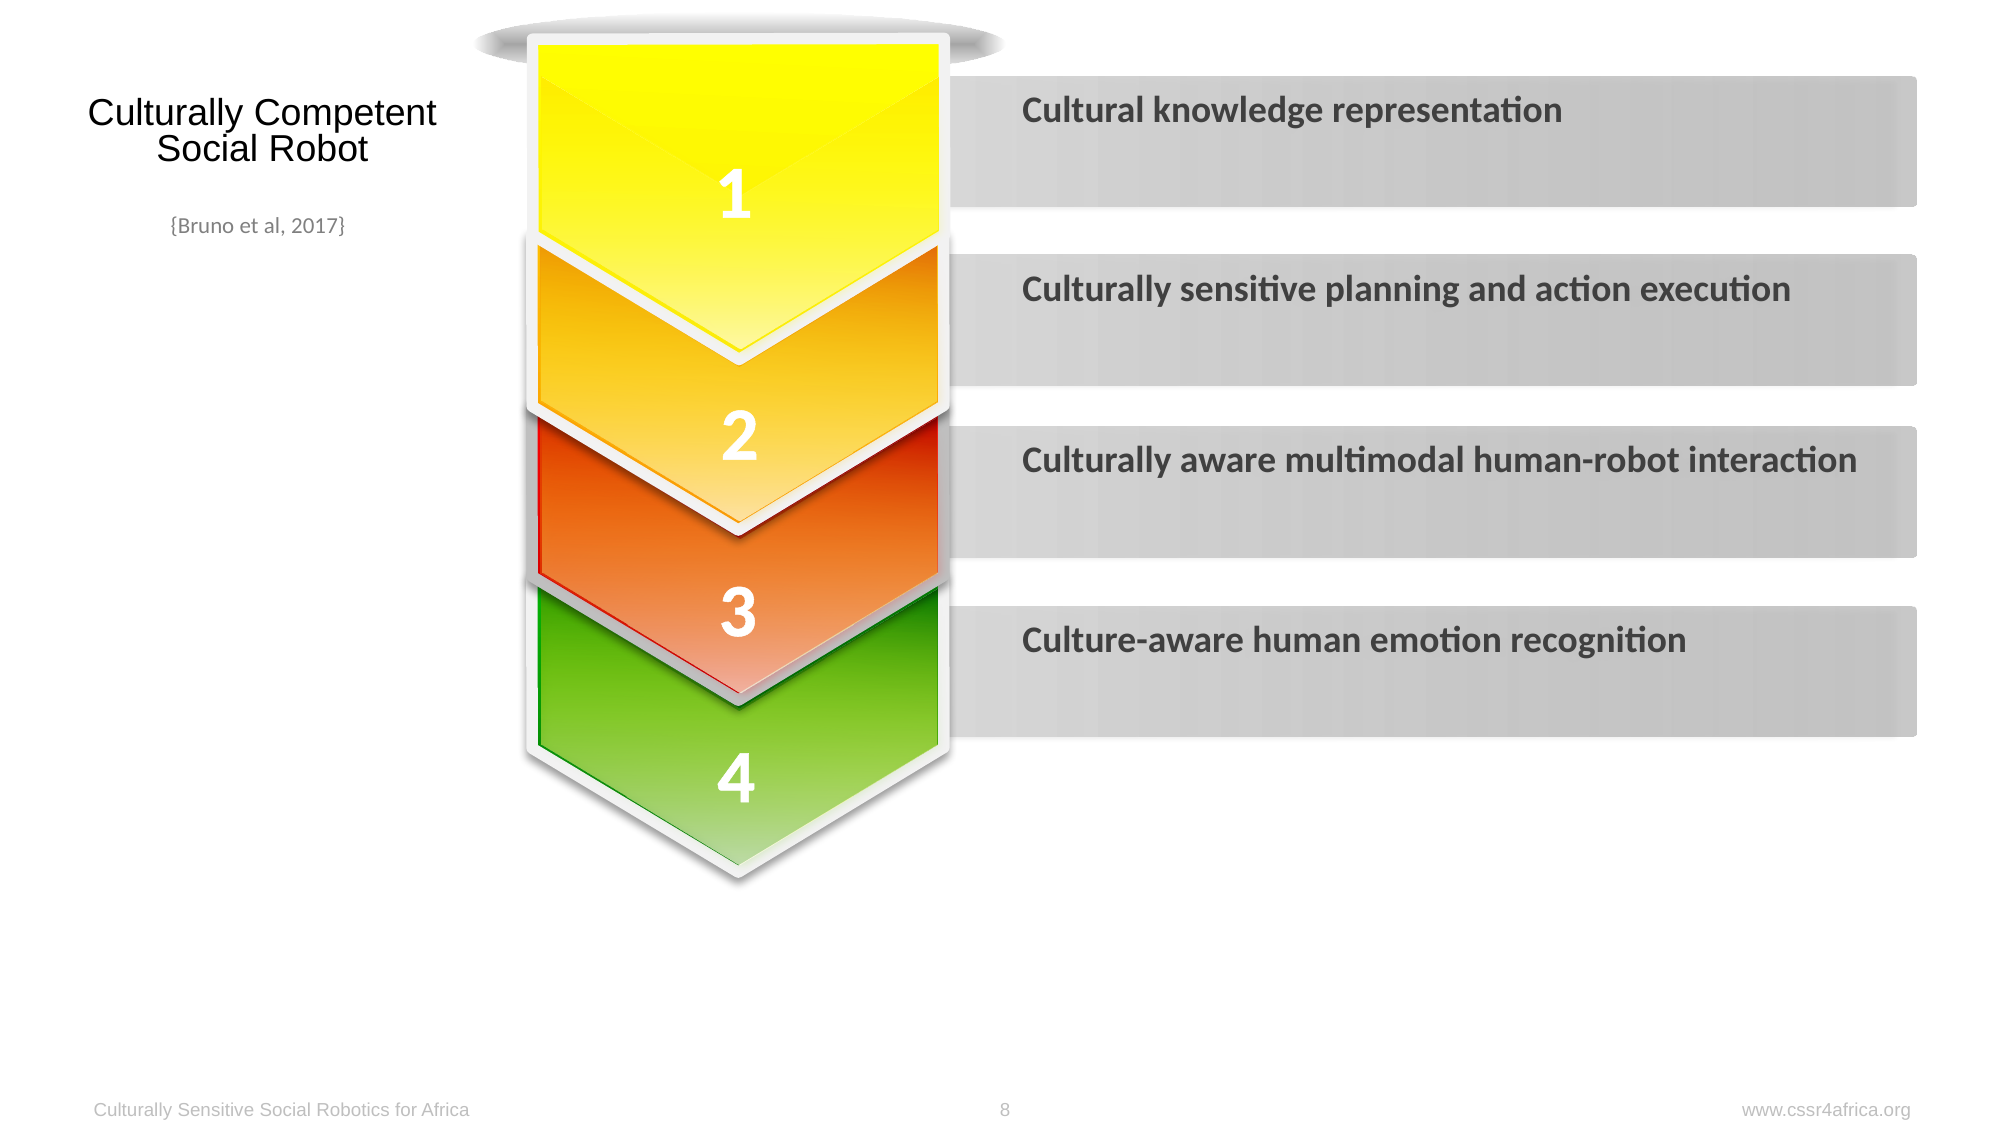

1

2

3

4
Cultural knowledge representation
Culturally Competent
Social Robot
{Bruno et al, 2017}
Culturally sensitive planning and action execution
Culturally aware multimodal human-robot interaction
Culture-aware human emotion recognition